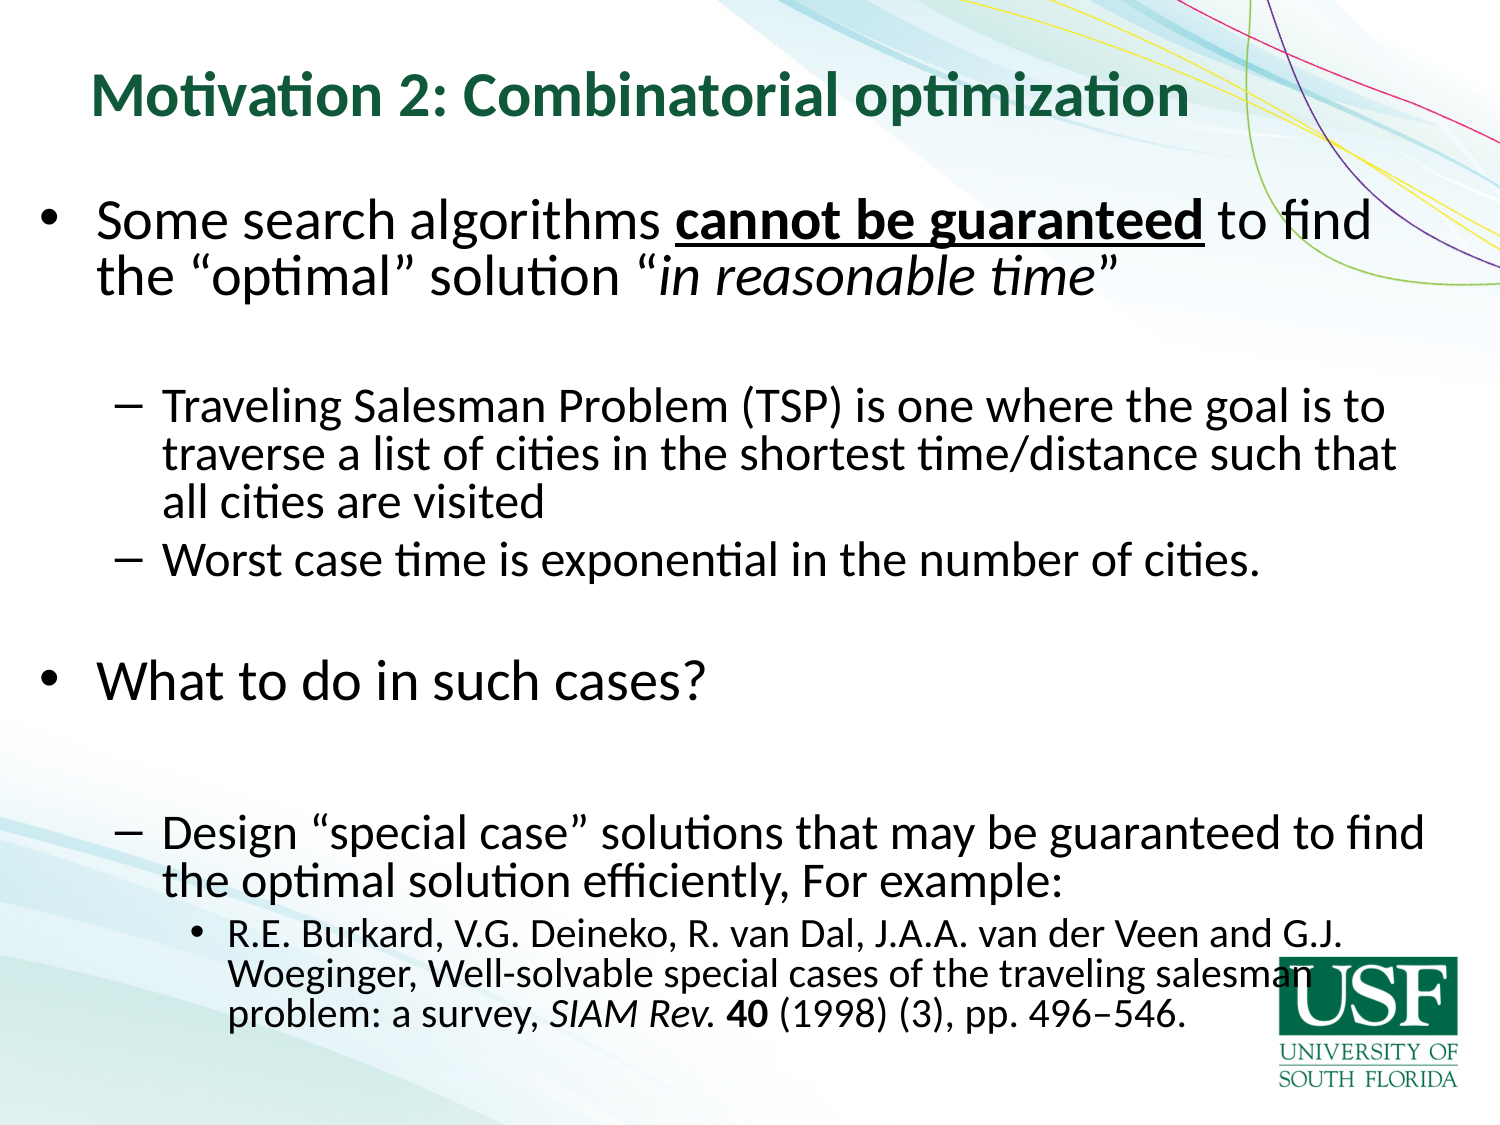

# Motivation 2: Combinatorial optimization
Some search algorithms cannot be guaranteed to find the “optimal” solution “in reasonable time”

Traveling Salesman Problem (TSP) is one where the goal is to traverse a list of cities in the shortest time/distance such that all cities are visited
Worst case time is exponential in the number of cities.

What to do in such cases?

Design “special case” solutions that may be guaranteed to find the optimal solution efficiently, For example:
R.E. Burkard, V.G. Deineko, R. van Dal, J.A.A. van der Veen and G.J. Woeginger, Well-solvable special cases of the traveling salesman problem: a survey, SIAM Rev. 40 (1998) (3), pp. 496–546.